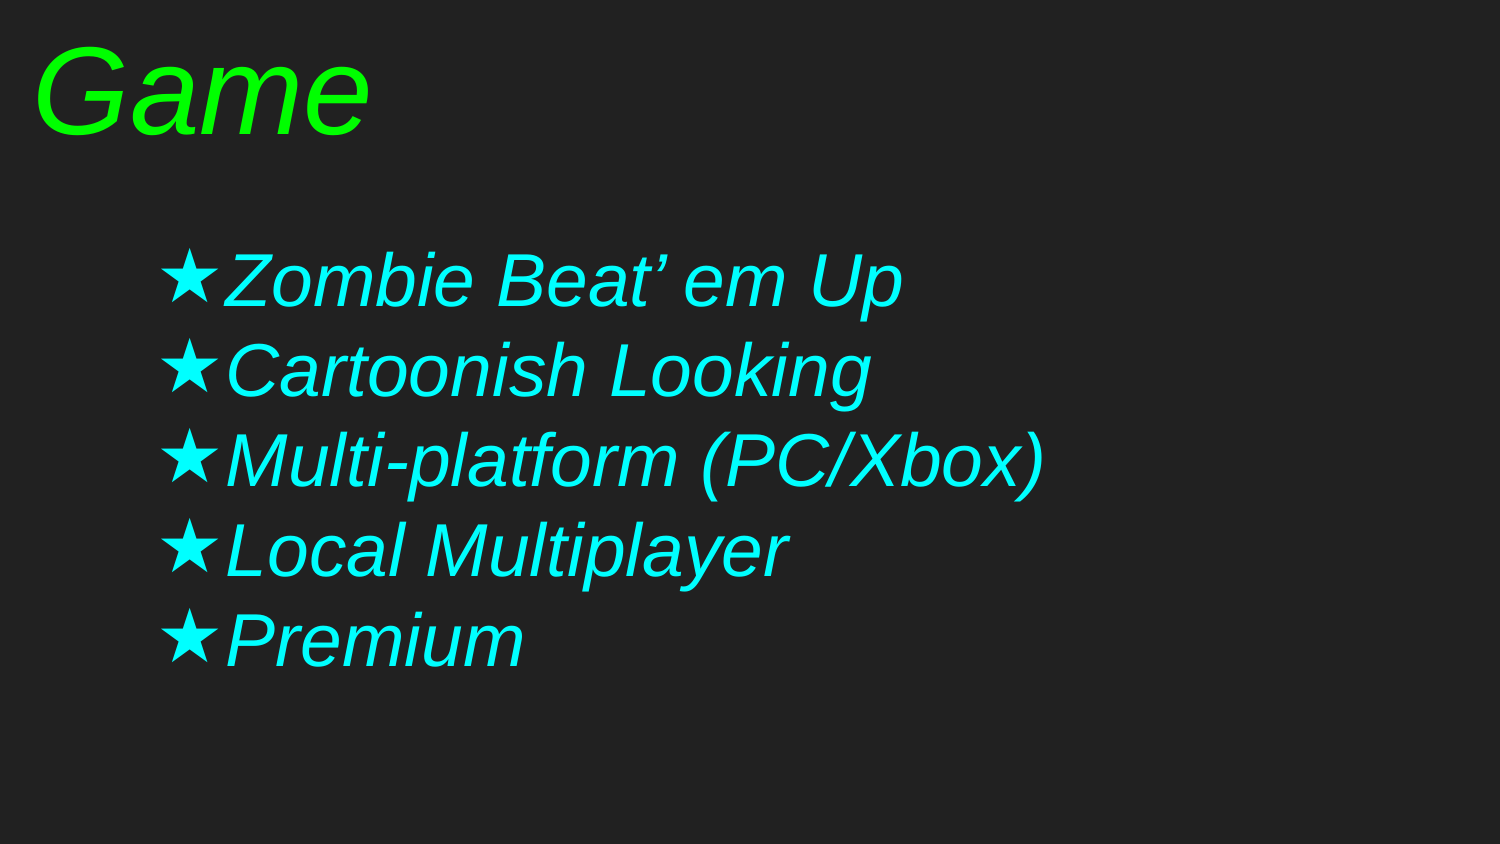

# Game
Zombie Beat’ em Up
Cartoonish Looking
Multi-platform (PC/Xbox)
Local Multiplayer
Premium